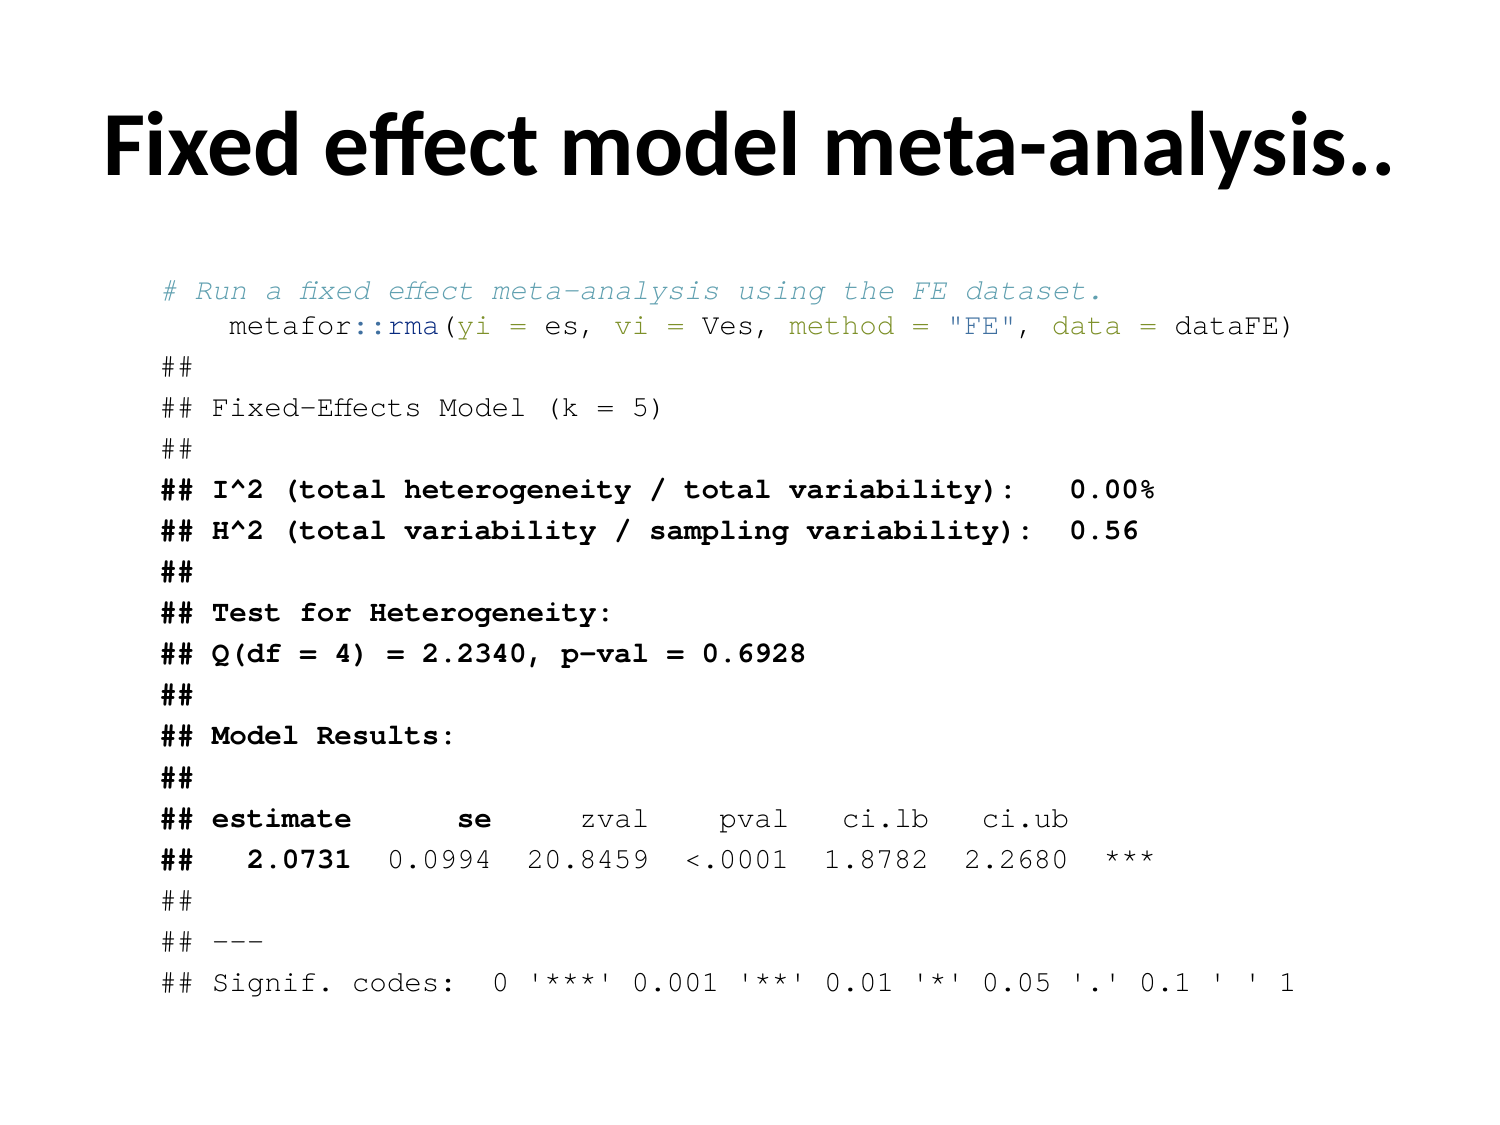

# Fixed effect model meta-analysis..
# Run a fixed effect meta-analysis using the FE dataset. metafor::rma(yi = es, vi = Ves, method = "FE", data = dataFE)
##
## Fixed-Effects Model (k = 5)
##
## I^2 (total heterogeneity / total variability):   0.00%
## H^2 (total variability / sampling variability):  0.56
##
## Test for Heterogeneity:
## Q(df = 4) = 2.2340, p-val = 0.6928
##
## Model Results:
##
## estimate      se     zval    pval   ci.lb   ci.ub     ​
##   2.0731  0.0994  20.8459  <.0001  1.8782  2.2680  ***
##
## ---
## Signif. codes:  0 '***' 0.001 '**' 0.01 '*' 0.05 '.' 0.1 ' ' 1